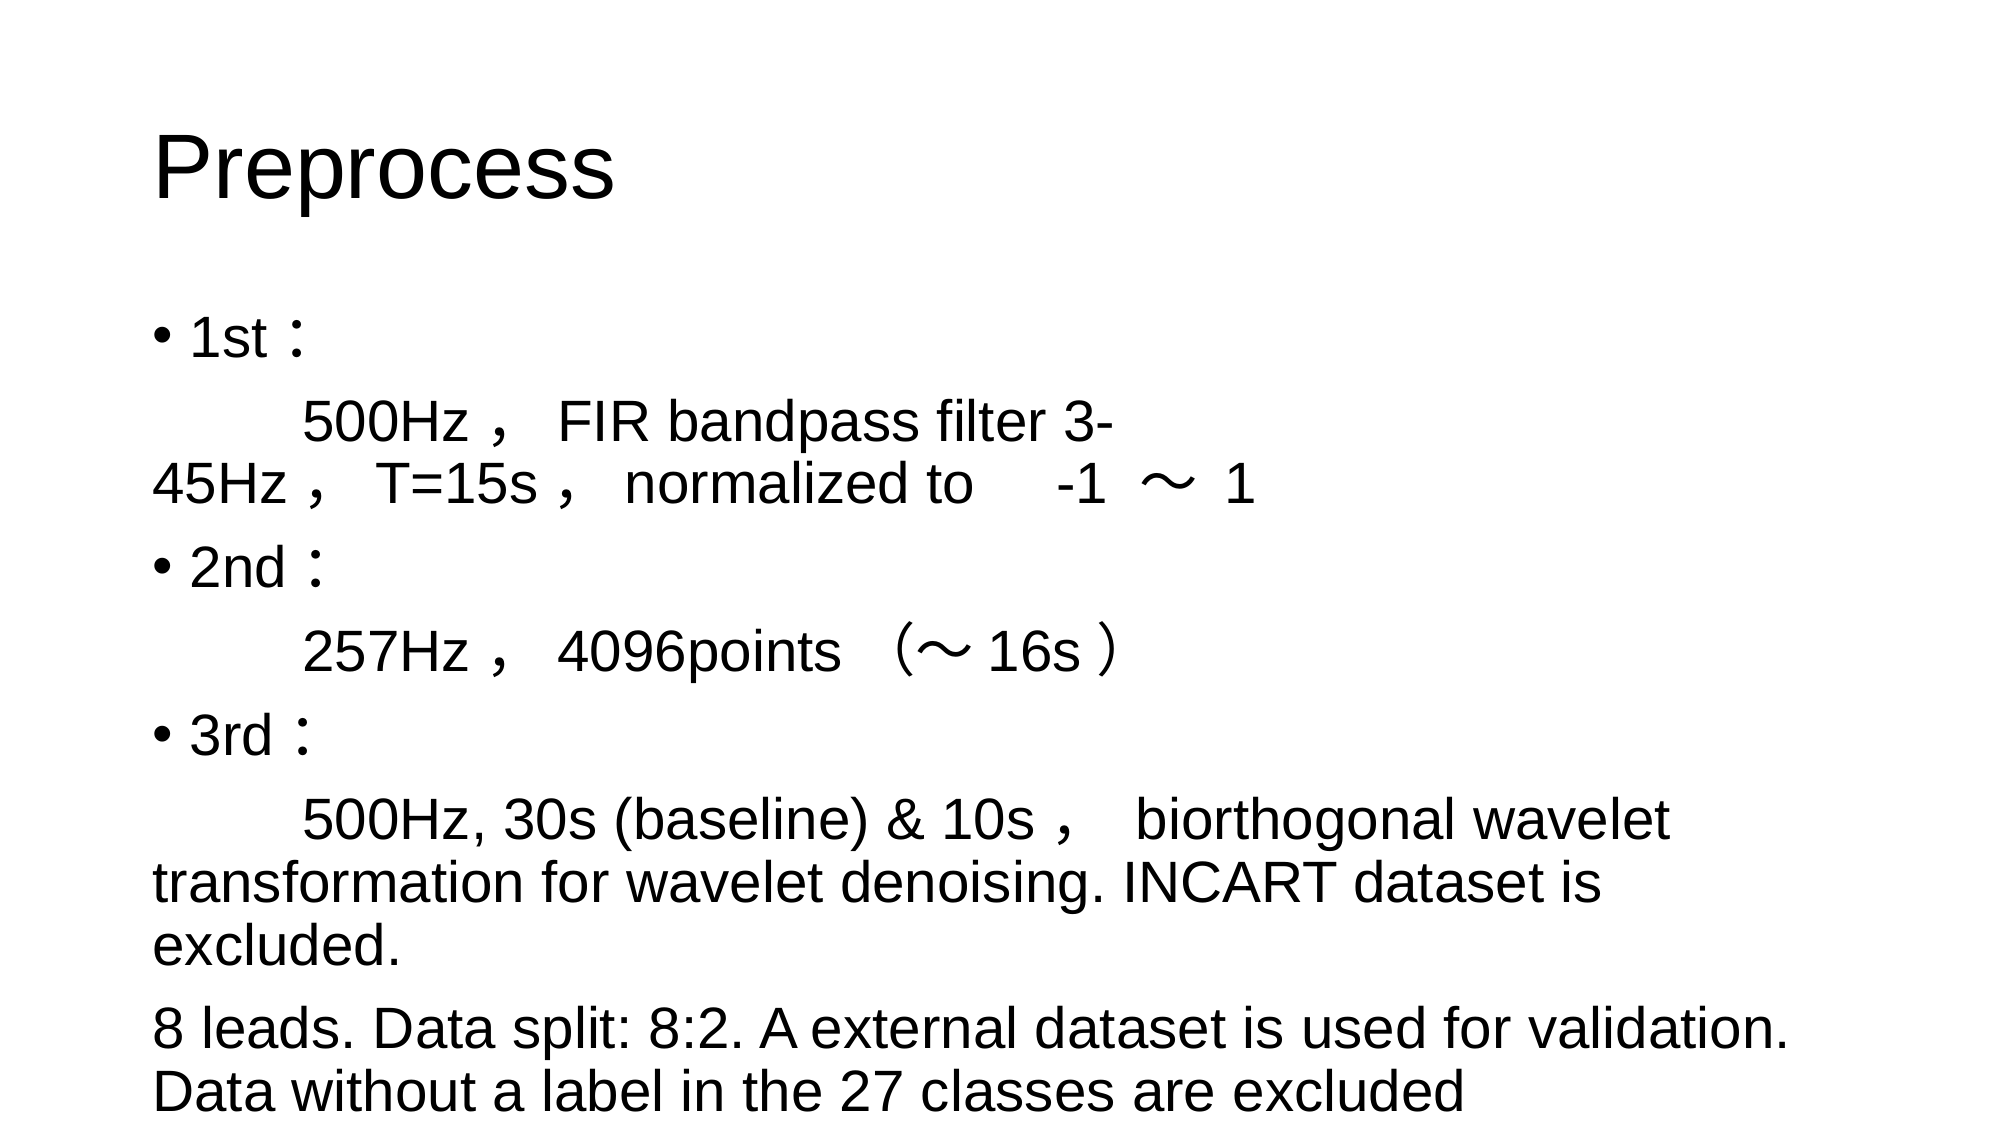

# Preprocess
1st：
	500Hz，FIR bandpass filter 3-45Hz，T=15s，normalized to     -1 ～ 1
2nd：
	257Hz，4096points（～16s）
3rd：
	500Hz, 30s (baseline) & 10s， biorthogonal wavelet transformation for wavelet denoising. INCART dataset is excluded.
8 leads. Data split: 8:2. A external dataset is used for validation. Data without a label in the 27 classes are excluded